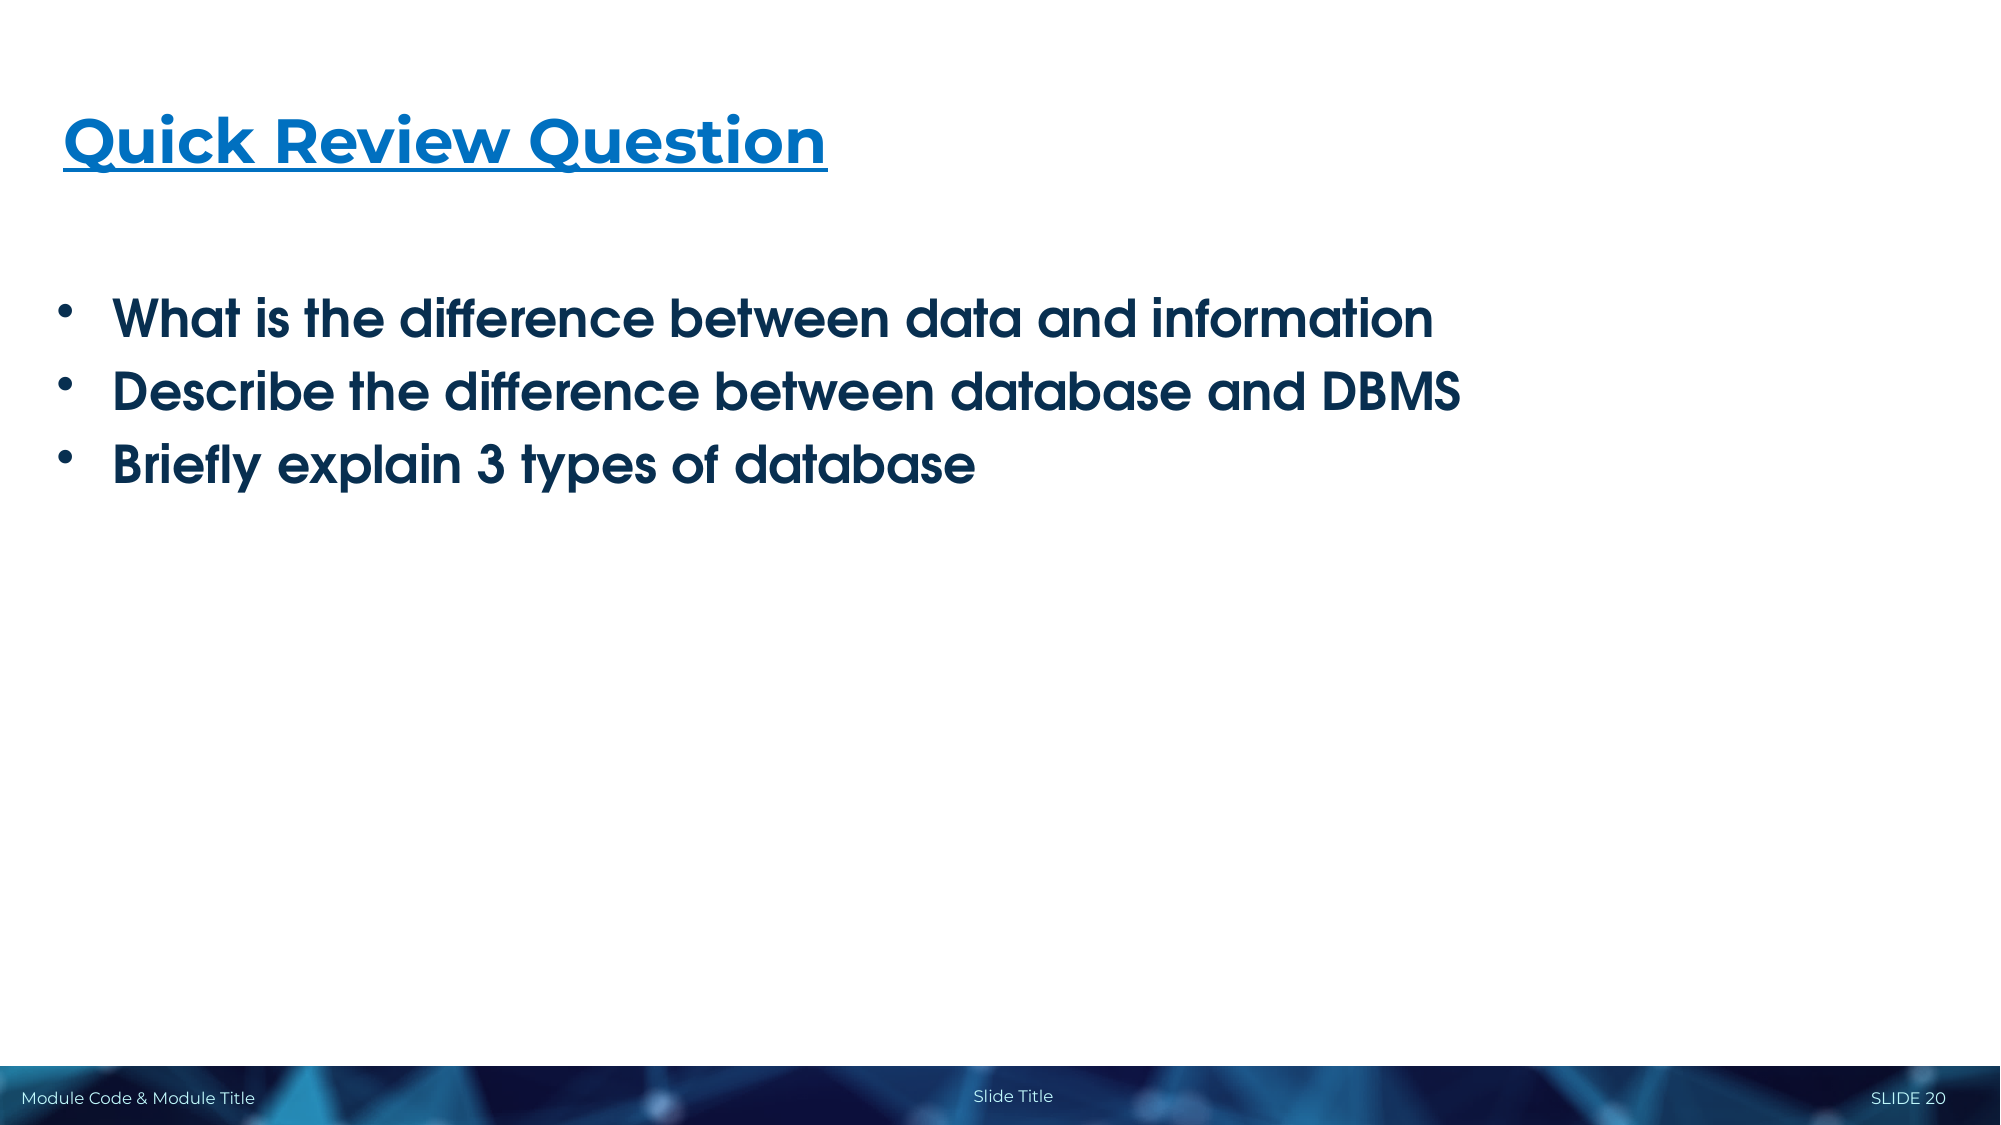

# Quick Review Question
What is the difference between data and information
Describe the difference between database and DBMS
Briefly explain 3 types of database